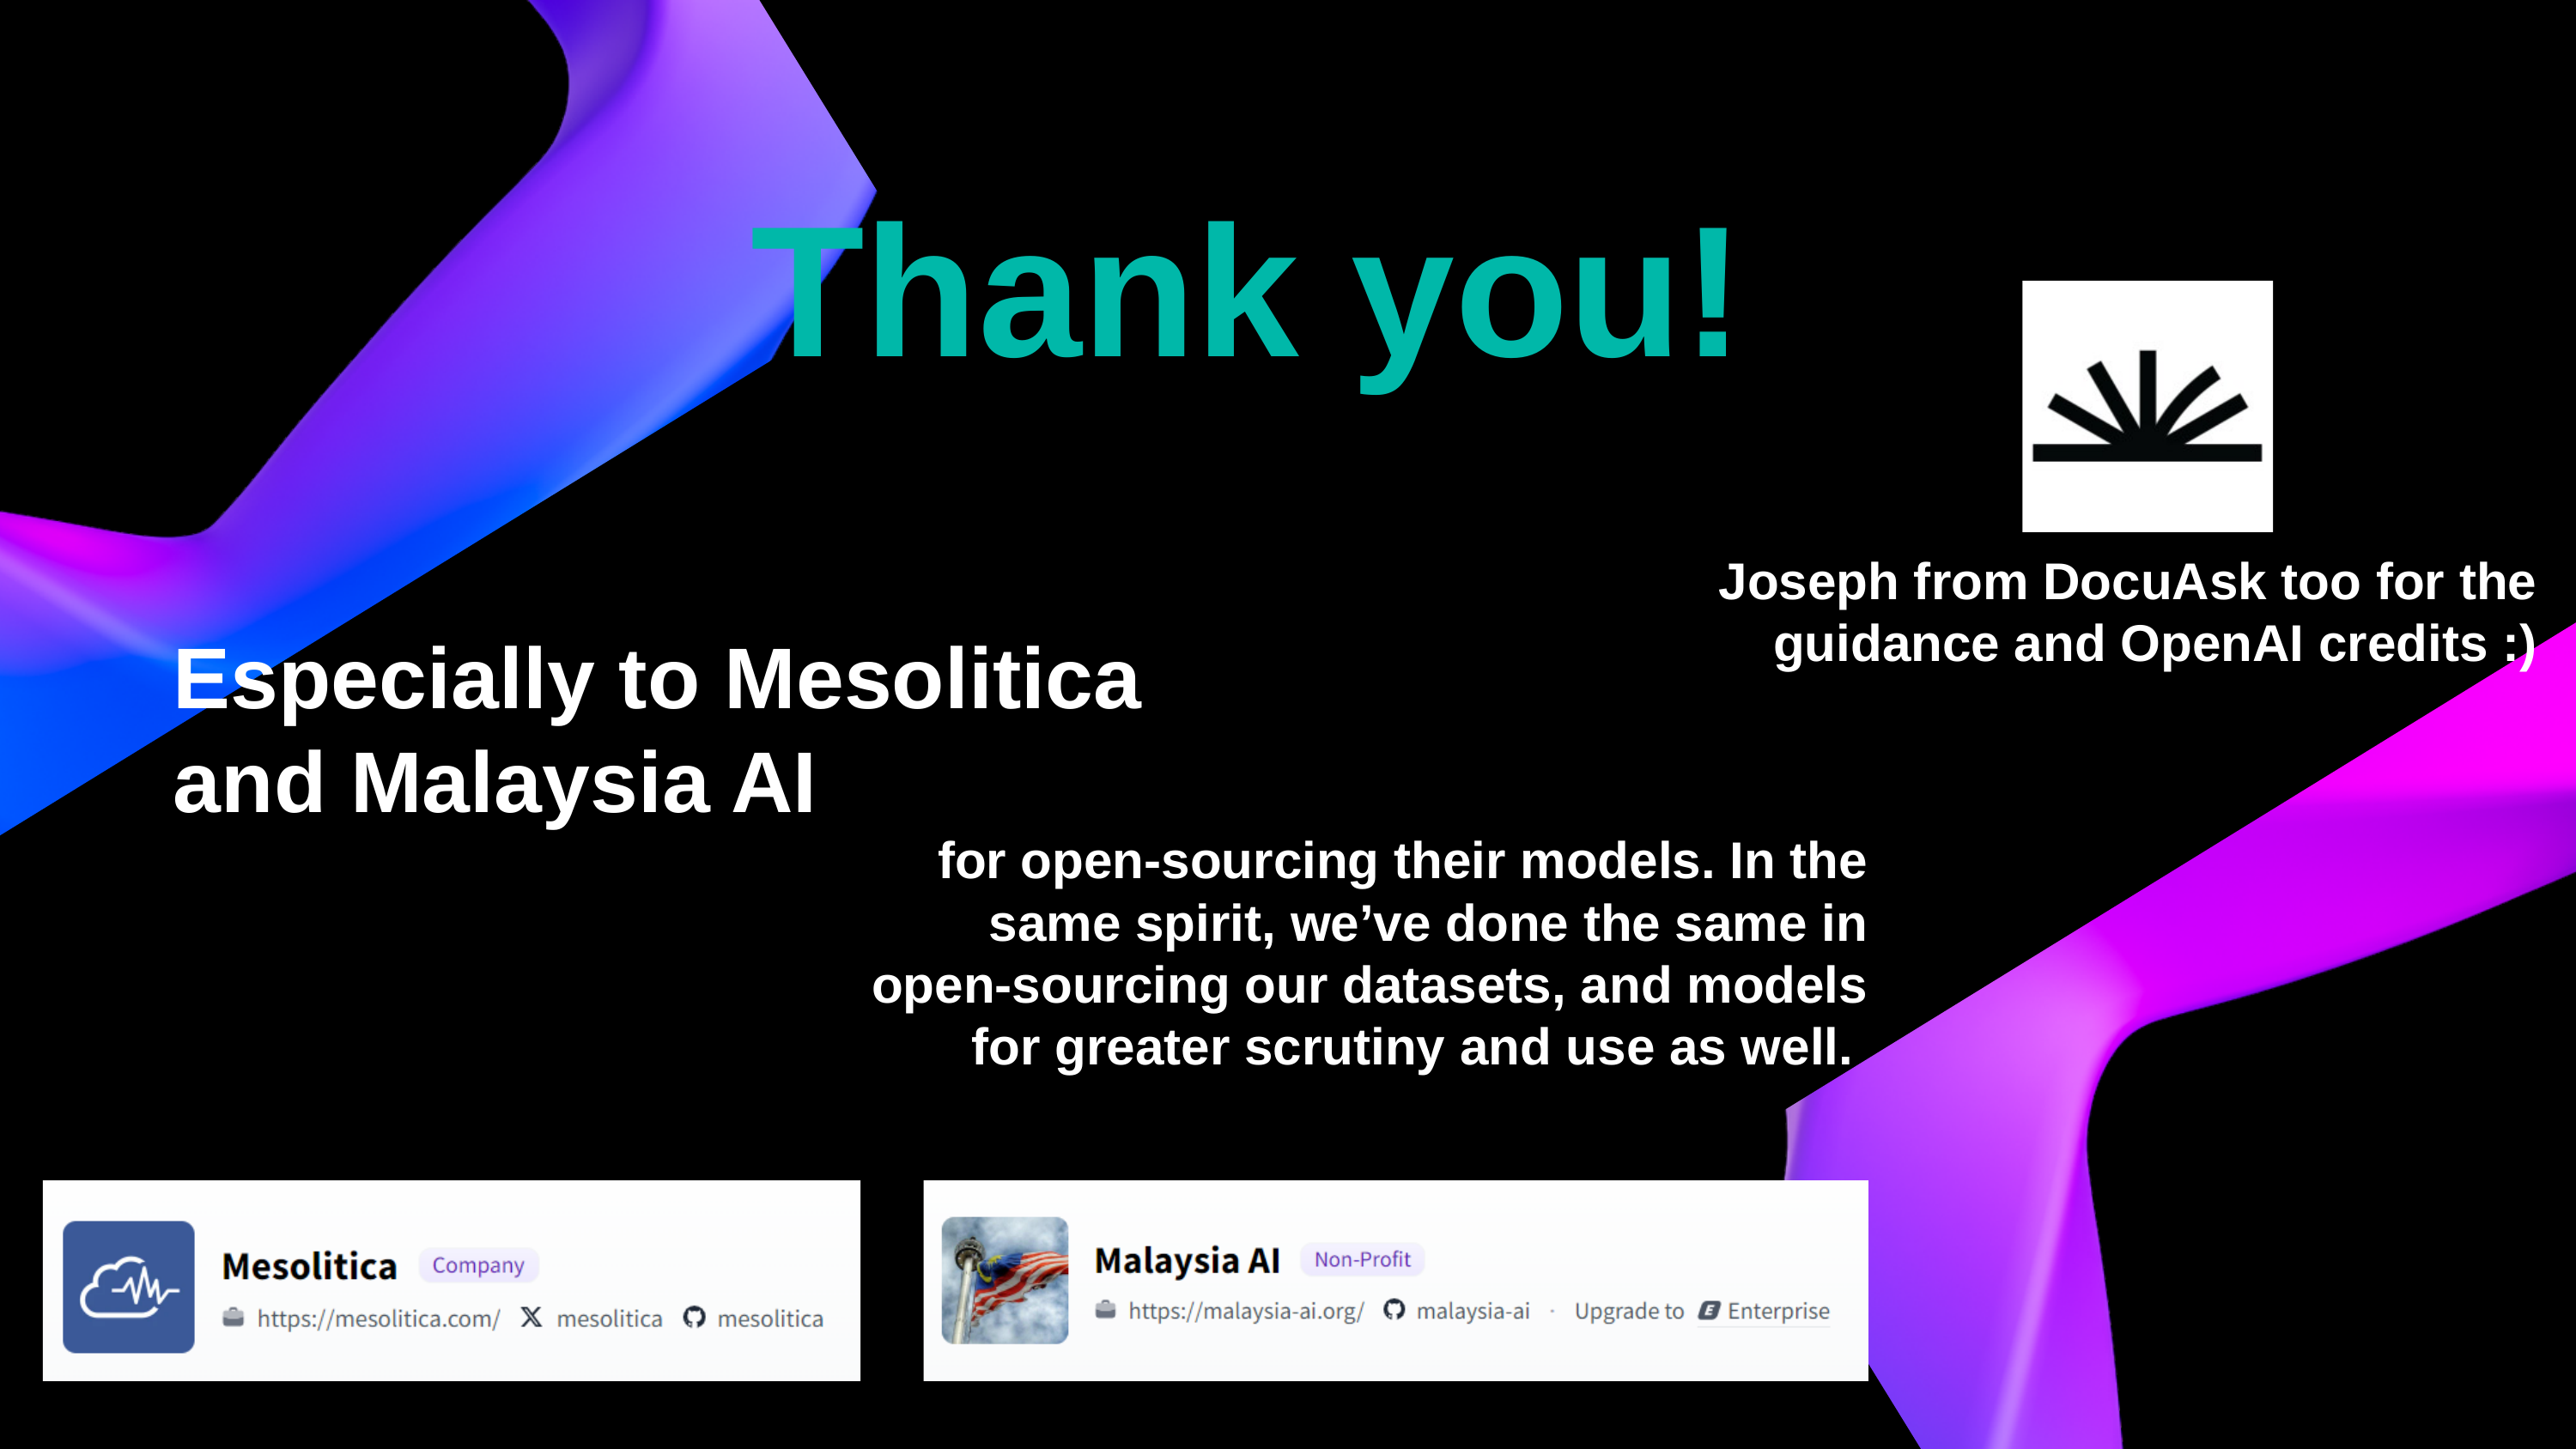

Thank you!

Joseph from DocuAsk too for the guidance and OpenAI credits :)
Especially to Mesolitica and Malaysia AI

for open-sourcing their models. In the same spirit, we’ve done the same in open-sourcing our datasets, and models for greater scrutiny and use as well.